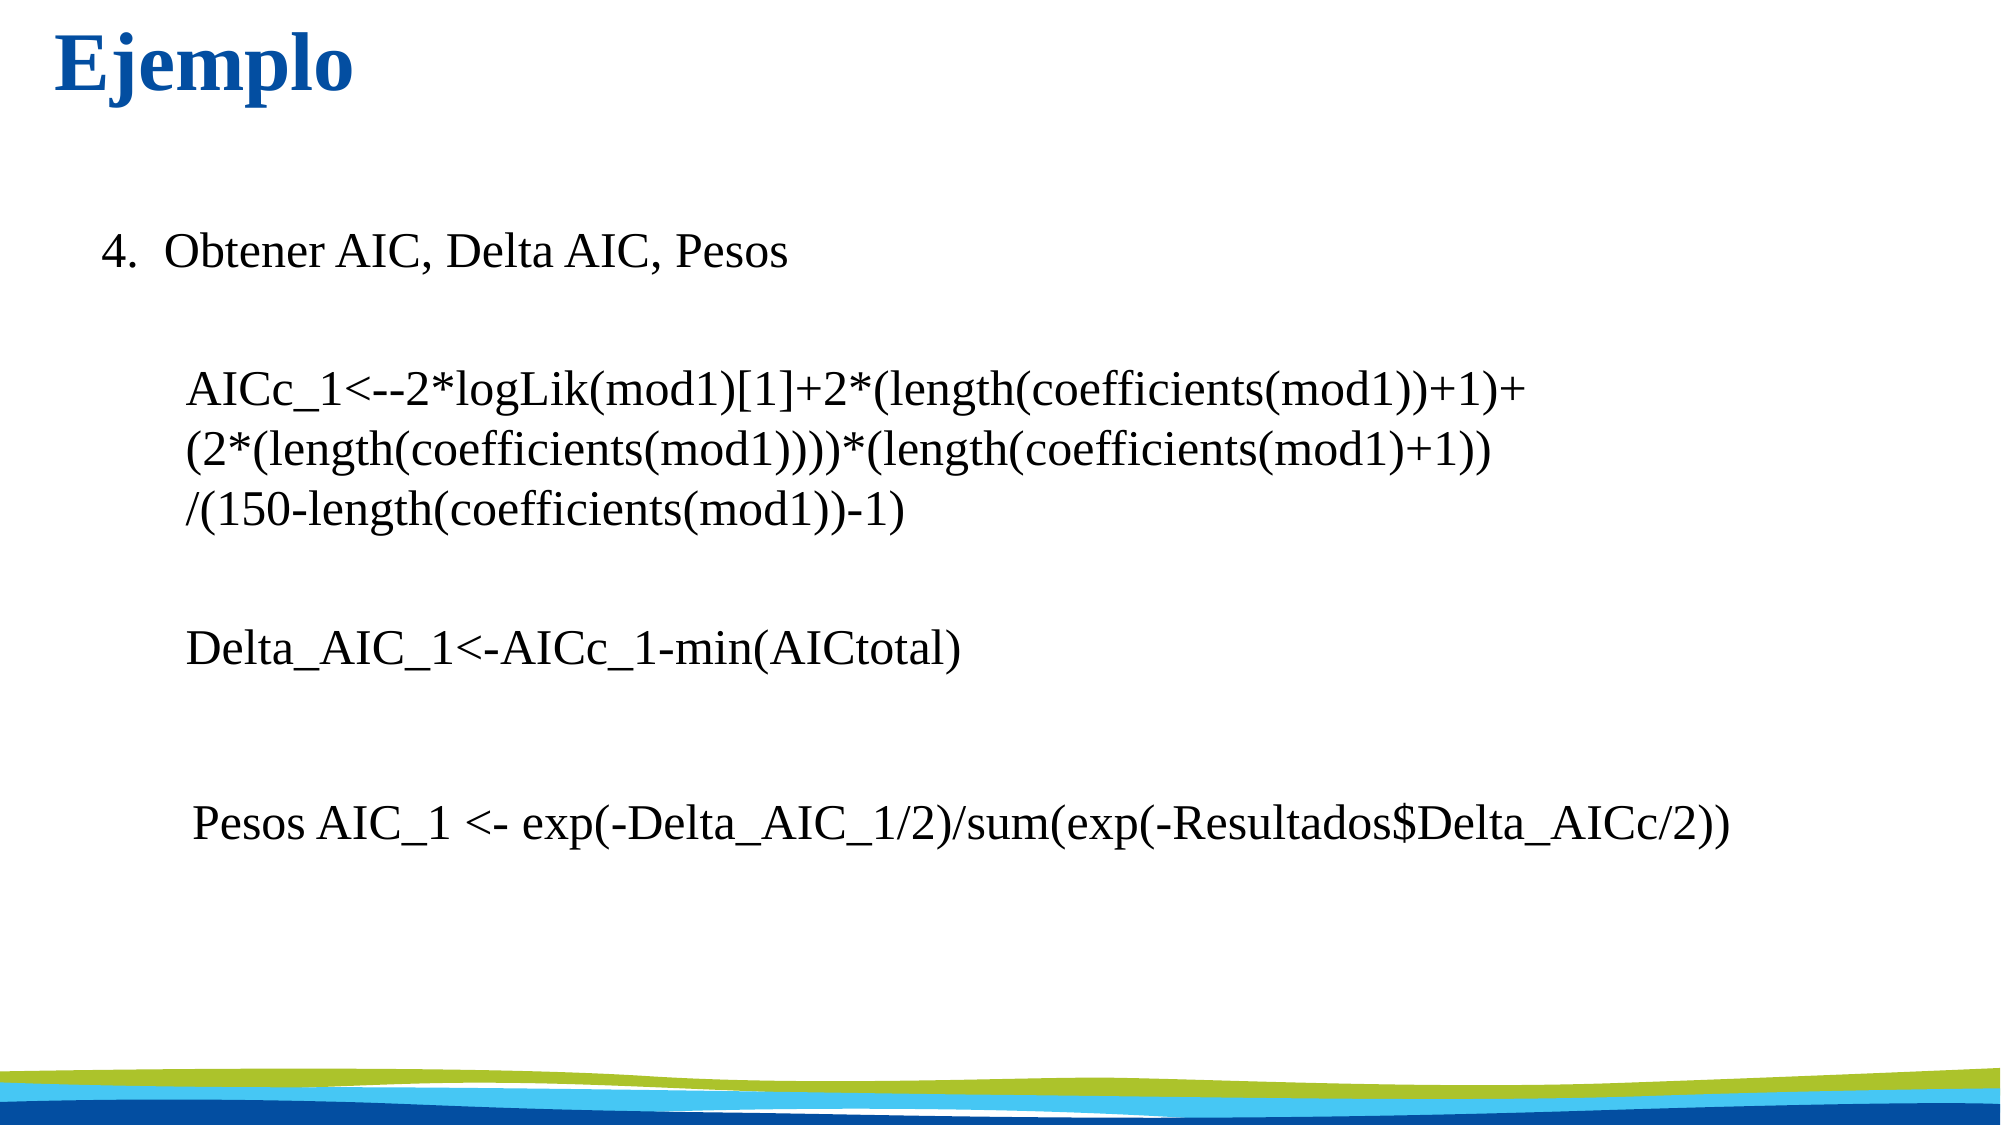

# Ejemplo
4.  Obtener AIC, Delta AIC, Pesos
AICc_1<--2*logLik(mod1)[1]+2*(length(coefficients(mod1))+1)+ (2*(length(coefficients(mod1))))*(length(coefficients(mod1)+1))
/(150-length(coefficients(mod1))-1)
Delta_AIC_1<-AICc_1-min(AICtotal)
Pesos AIC_1 <- exp(-Delta_AIC_1/2)/sum(exp(-Resultados$Delta_AICc/2))